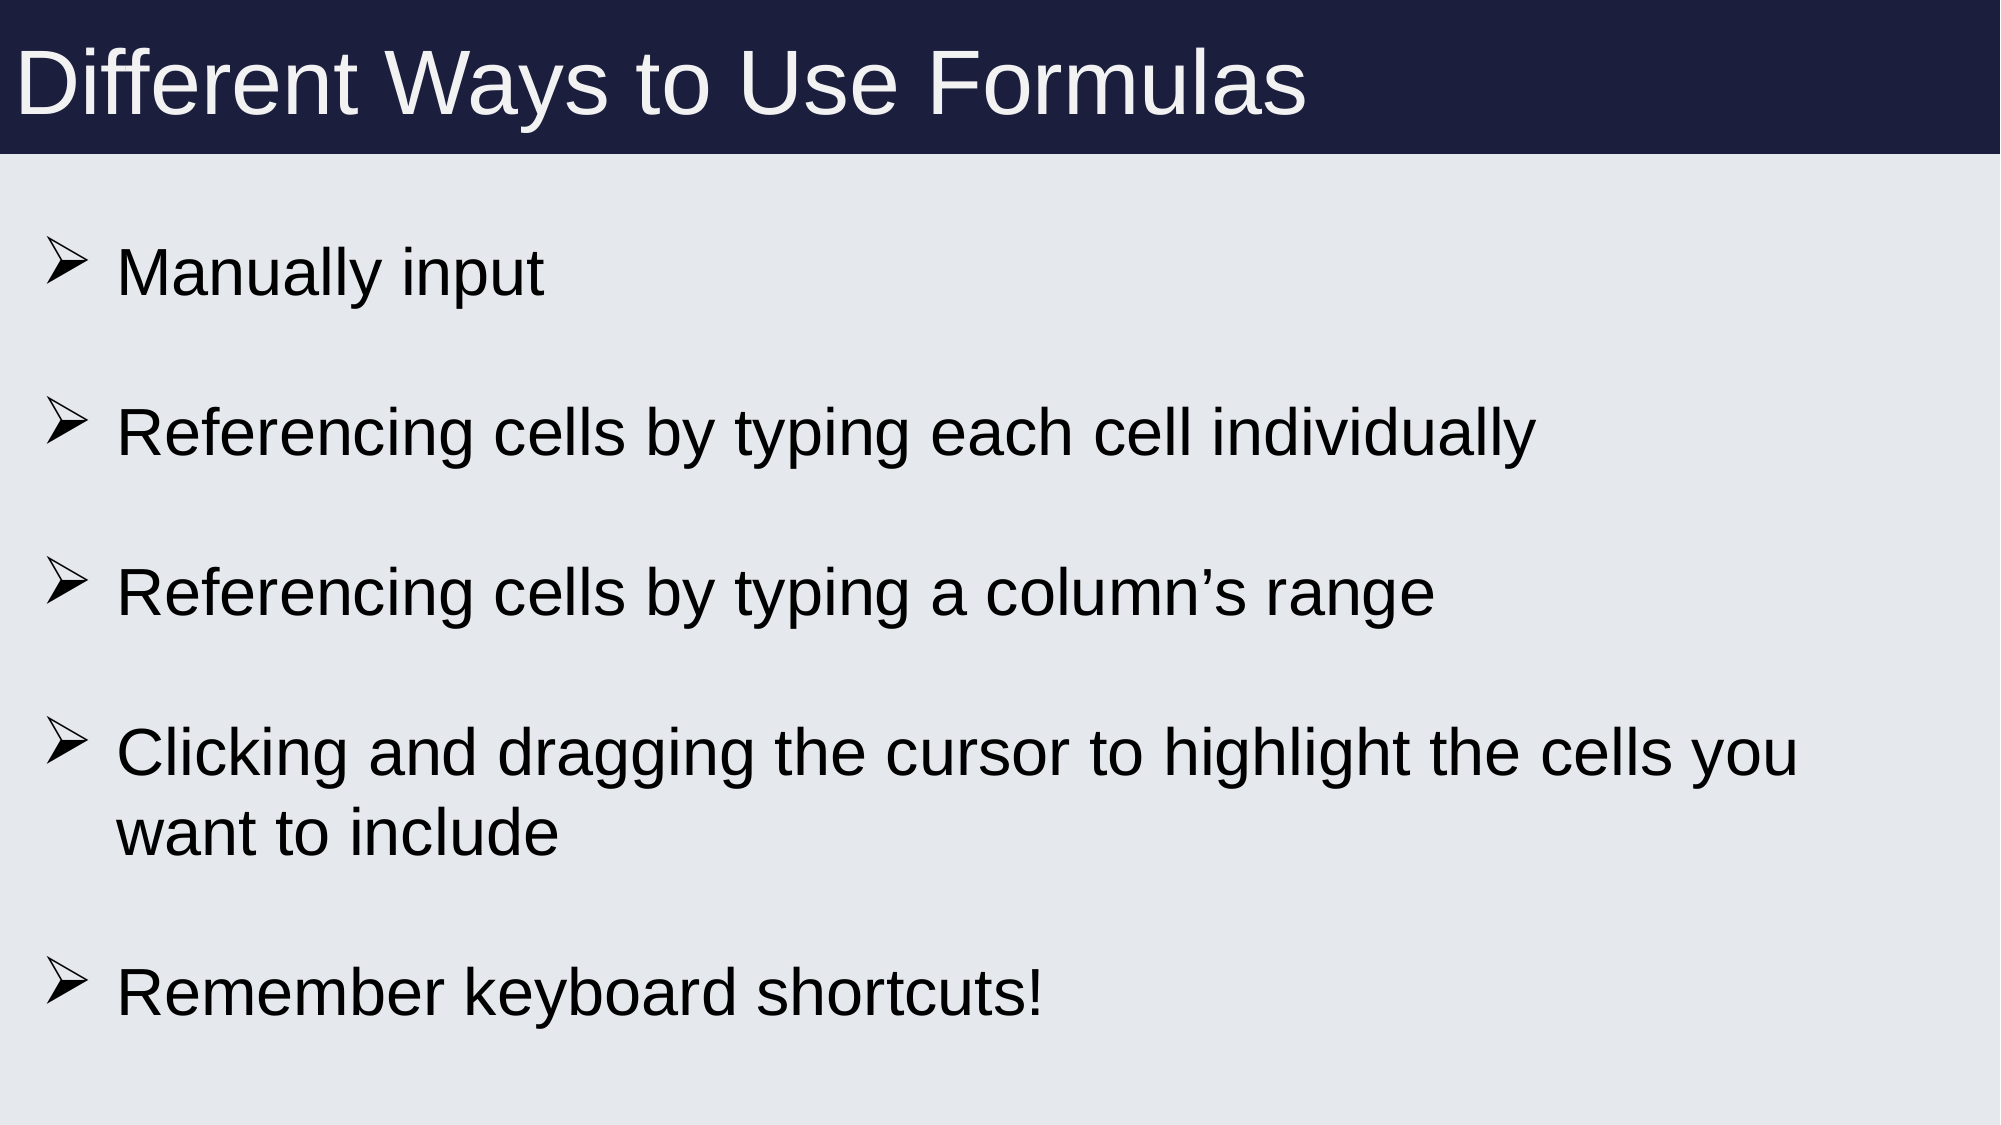

# Different Ways to Use Formulas
Manually input

Referencing cells by typing each cell individually

Referencing cells by typing a column’s range

Clicking and dragging the cursor to highlight the cells you want to include

Remember keyboard shortcuts!